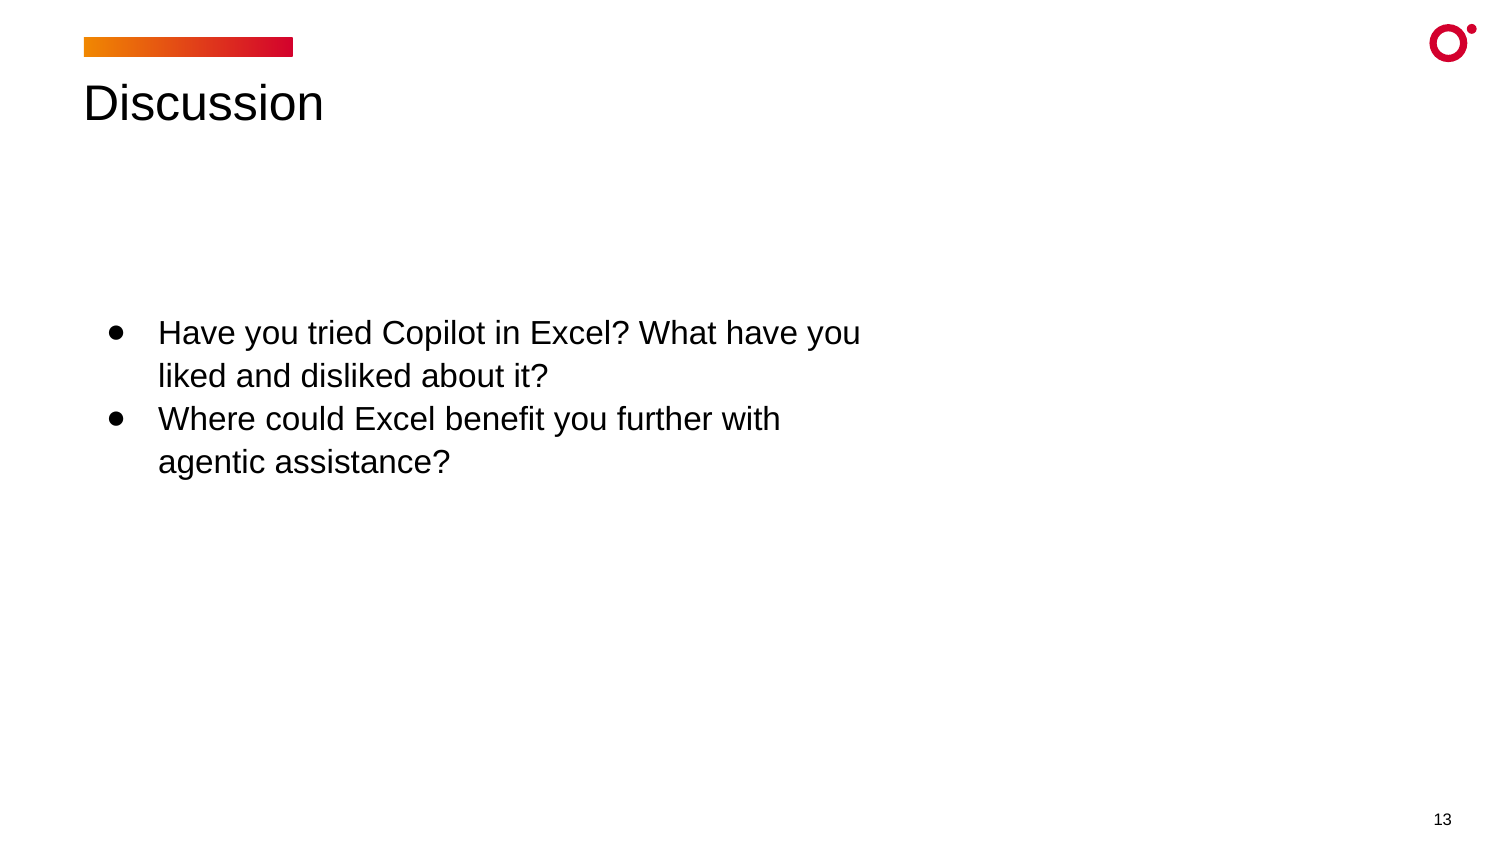

# Discussion

Have you tried Copilot in Excel? What have you liked and disliked about it?
Where could Excel benefit you further with agentic assistance?
13